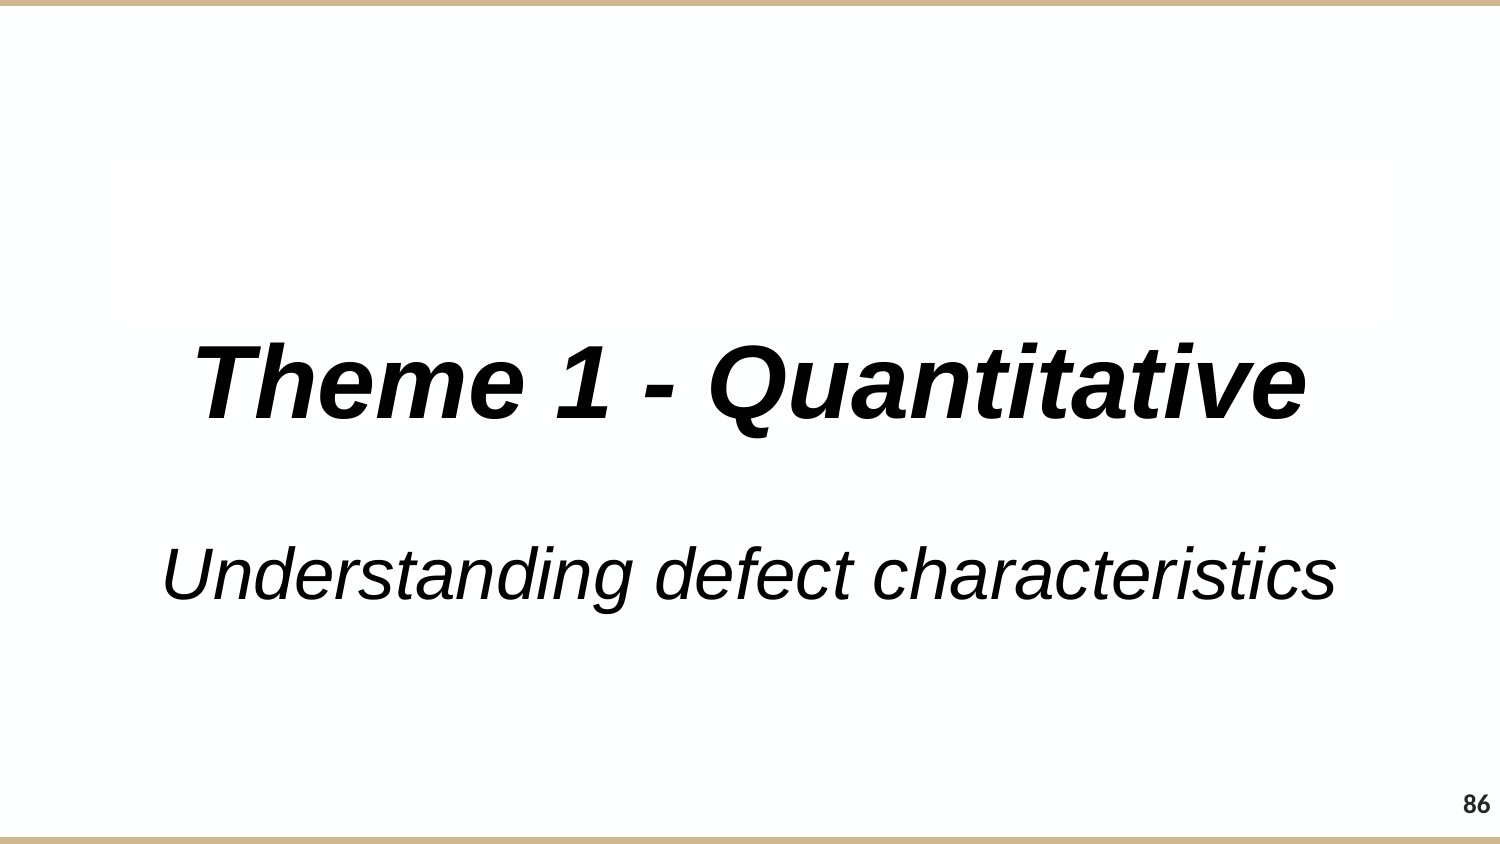

# Theme 1 - Quantitative
Understanding defect characteristics
86